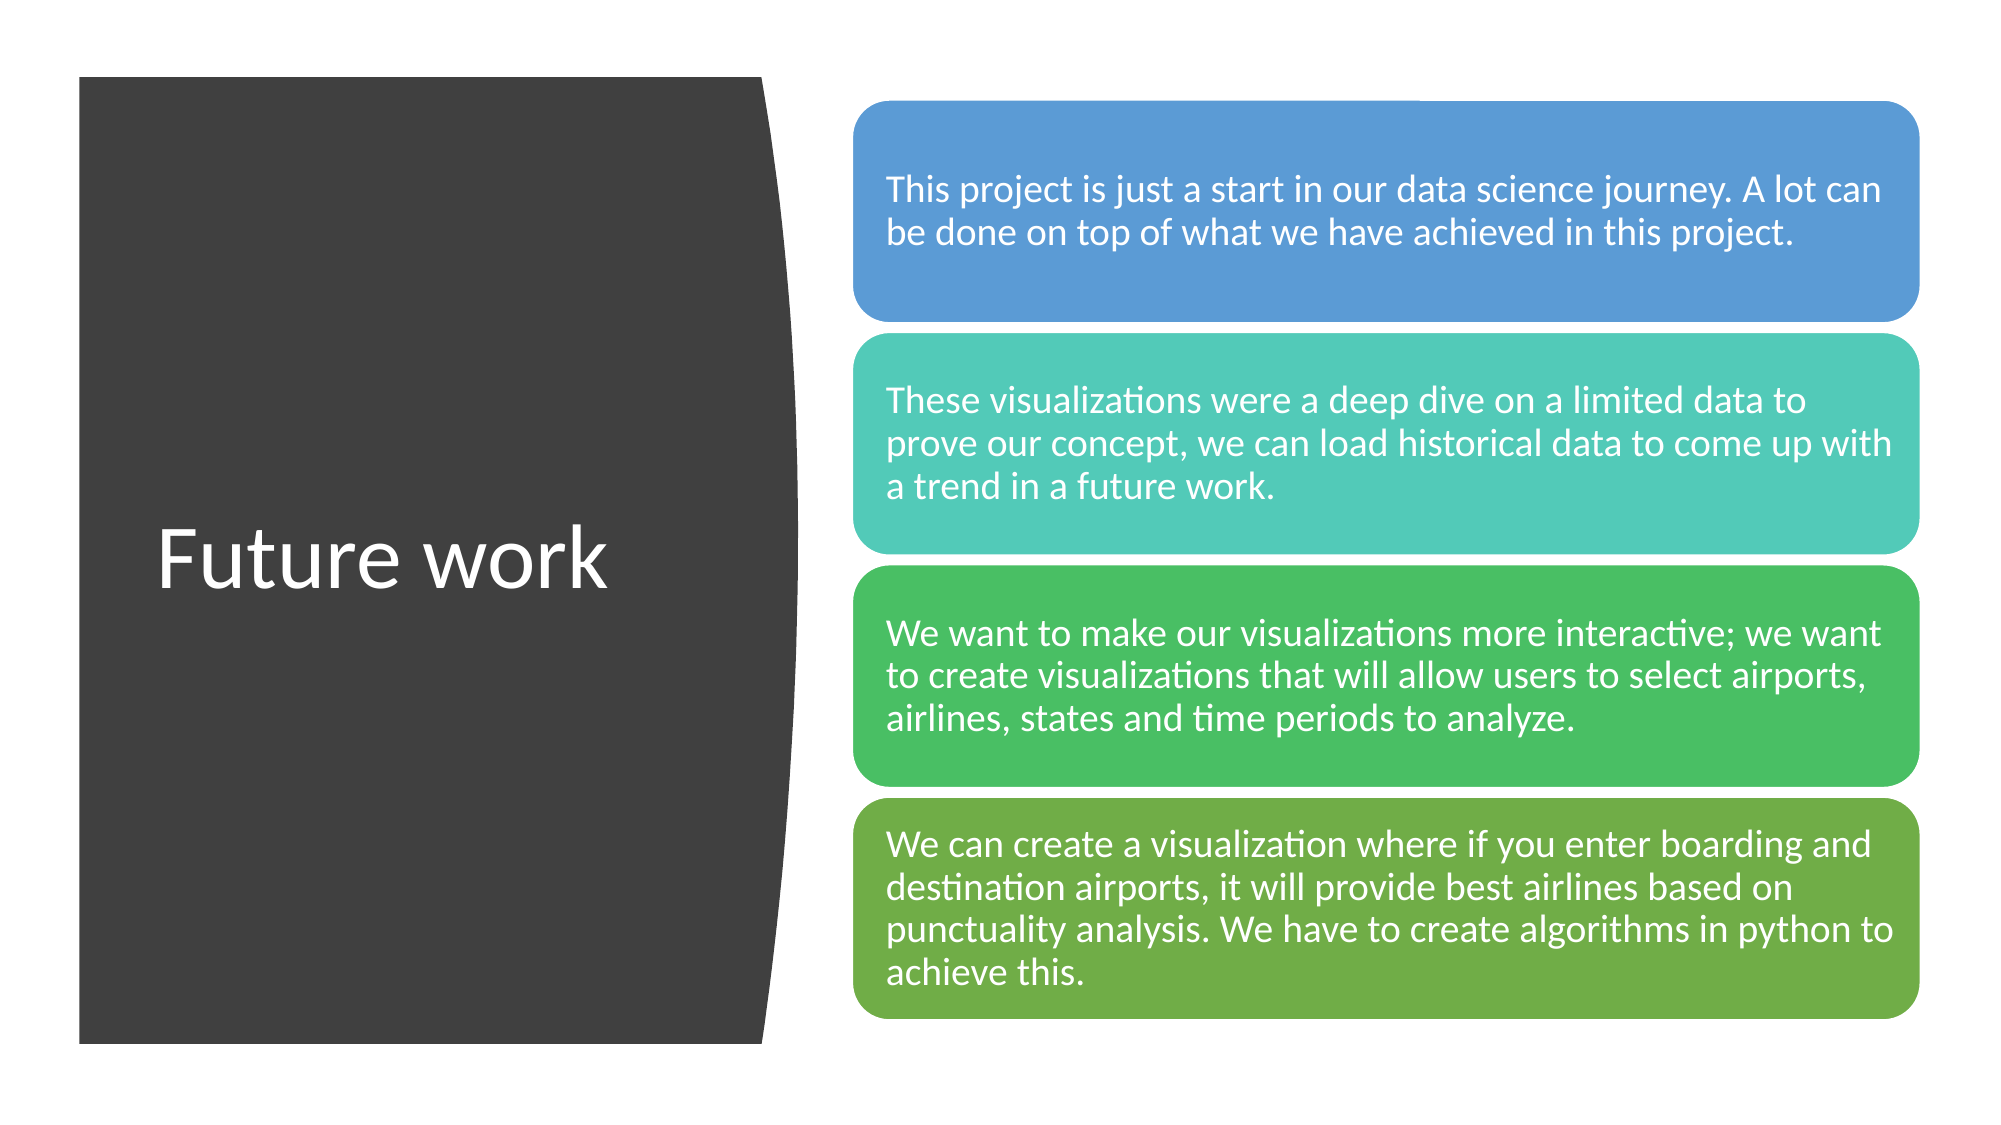

This project is just a start in our data science journey. A lot can be done on top of what we have achieved in this project.
These visualizations were a deep dive on a limited data to prove our concept, we can load historical data to come up with a trend in a future work.
We want to make our visualizations more interactive; we want to create visualizations that will allow users to select airports, airlines, states and time periods to analyze.
We can create a visualization where if you enter boarding and destination airports, it will provide best airlines based on punctuality analysis. We have to create algorithms in python to achieve this.

# Future work